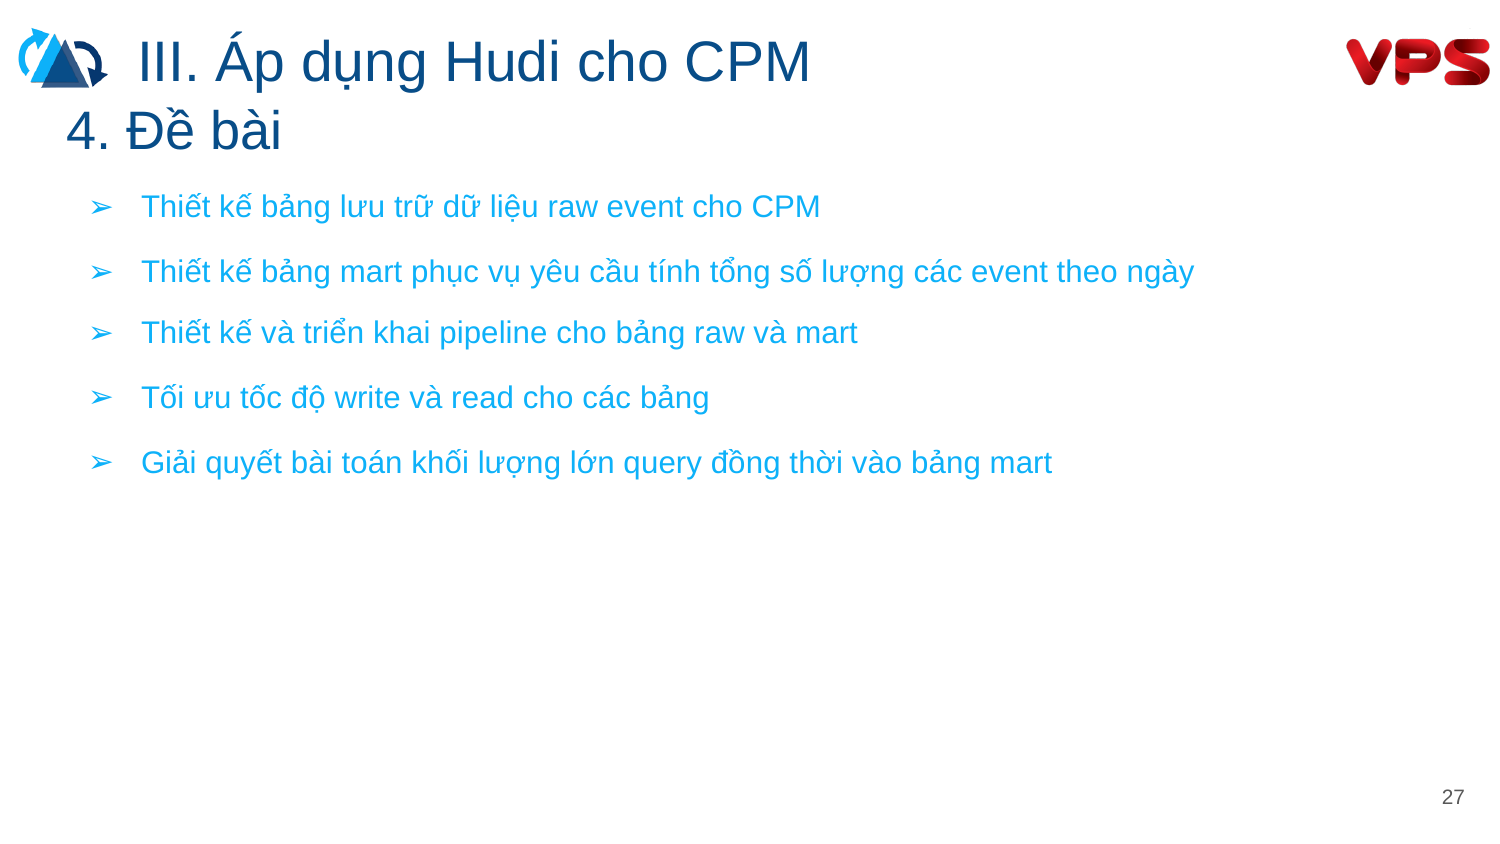

III. Áp dụng Hudi cho CPM
# 4. Đề bài
Thiết kế bảng lưu trữ dữ liệu raw event cho CPM
Thiết kế bảng mart phục vụ yêu cầu tính tổng số lượng các event theo ngày
Thiết kế và triển khai pipeline cho bảng raw và mart
Tối ưu tốc độ write và read cho các bảng
Giải quyết bài toán khối lượng lớn query đồng thời vào bảng mart

27